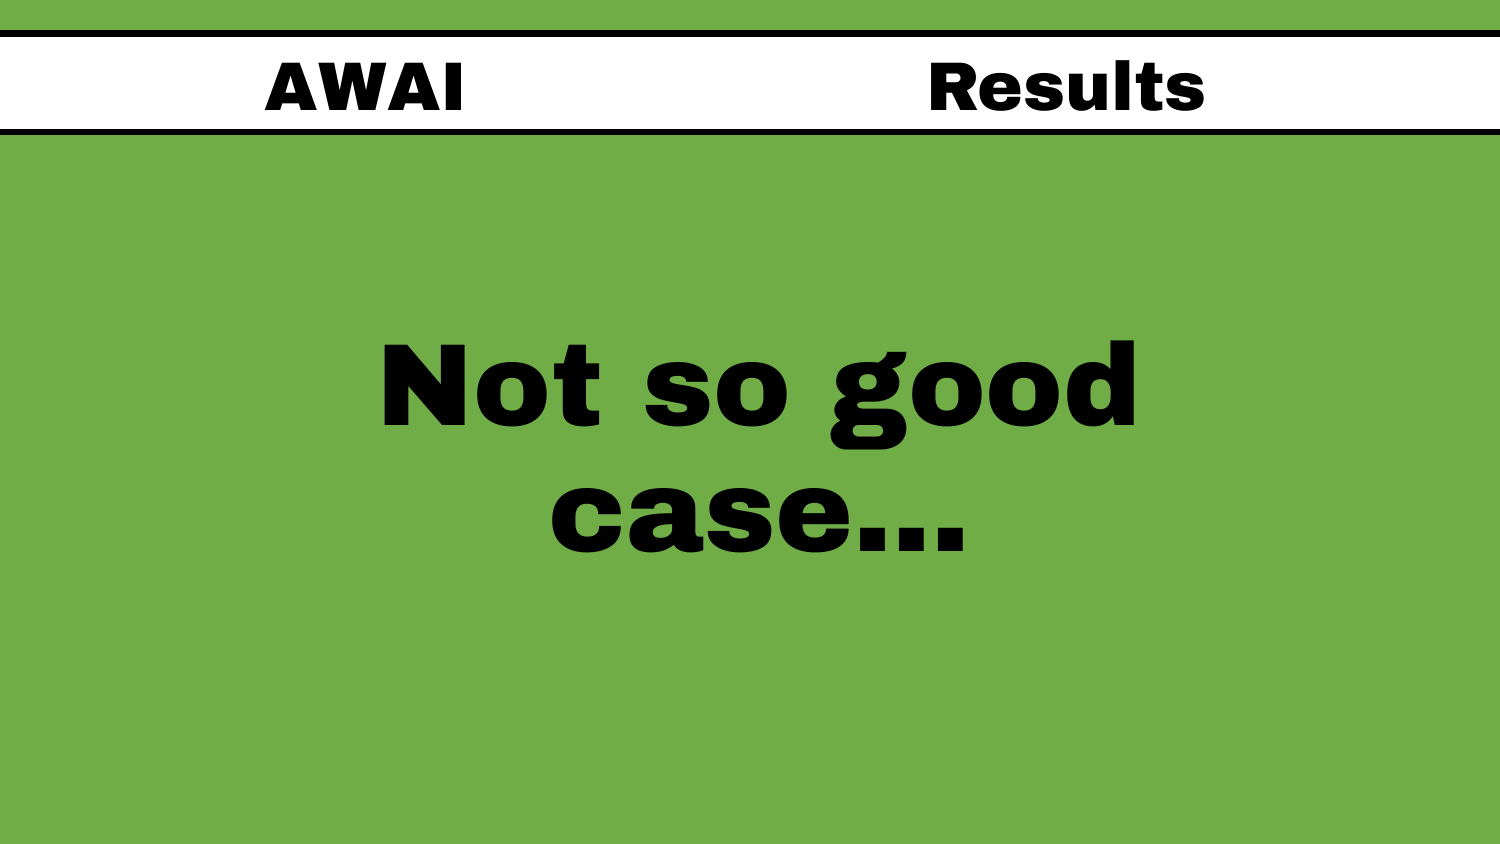

# AWAI
Results
Not so good case…